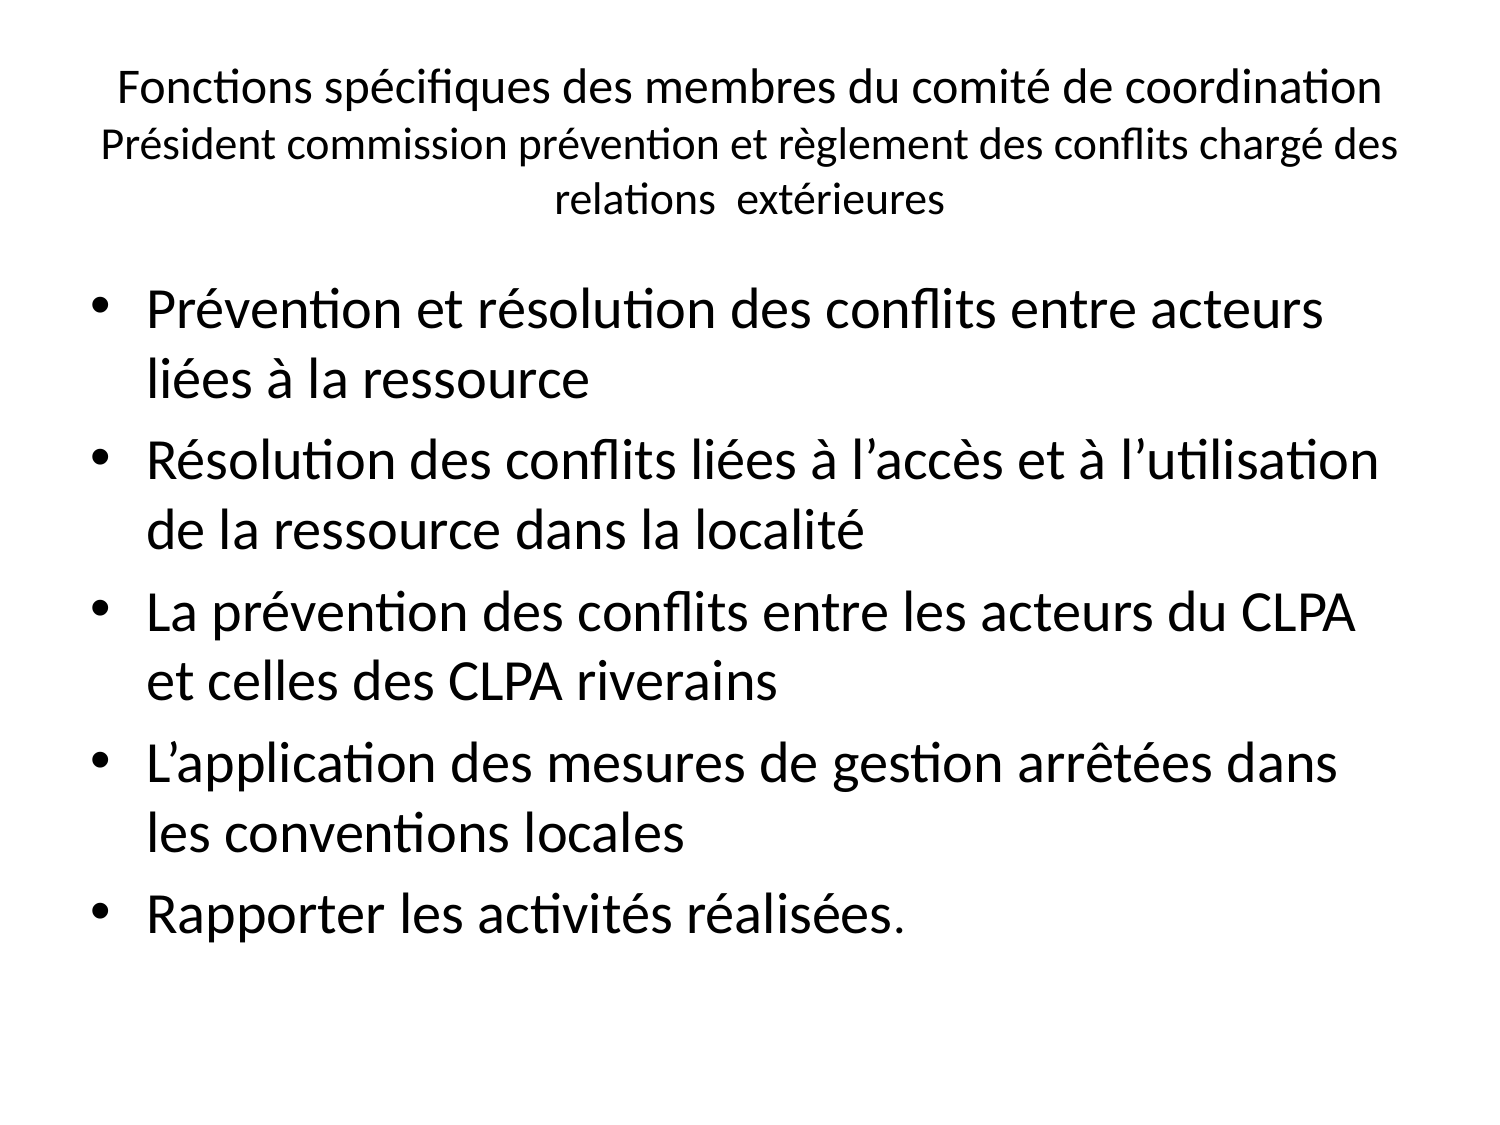

# Fonctions spécifiques des membres du comité de coordination Président commission prévention et règlement des conflits chargé des relations  extérieures
Prévention et résolution des conflits entre acteurs liées à la ressource
Résolution des conflits liées à l’accès et à l’utilisation de la ressource dans la localité
La prévention des conflits entre les acteurs du CLPA et celles des CLPA riverains
L’application des mesures de gestion arrêtées dans les conventions locales
Rapporter les activités réalisées.